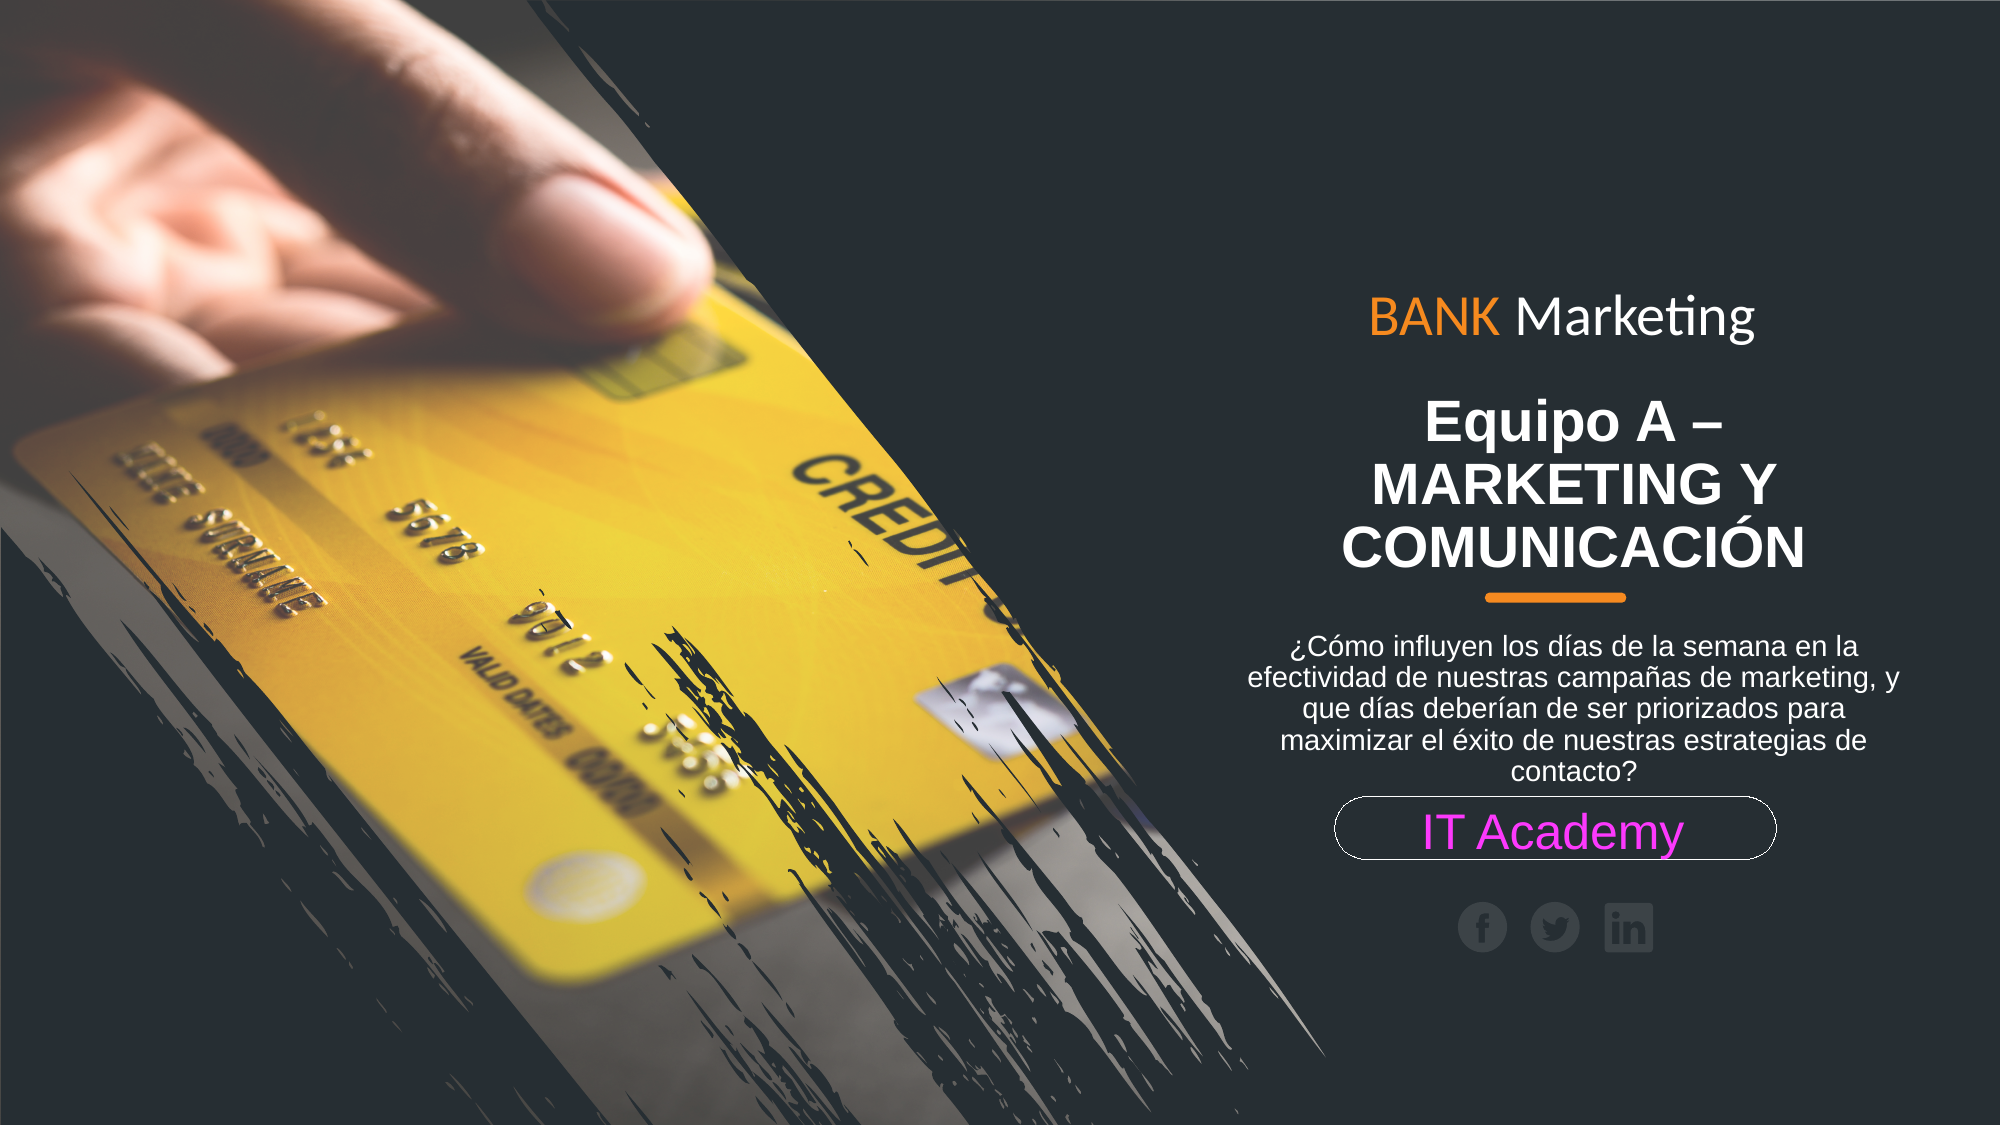

BANK Marketing
# Equipo A – MARKETING Y COMUNICACIÓN
¿Cómo influyen los días de la semana en la efectividad de nuestras campañas de marketing, y que días deberían de ser priorizados para maximizar el éxito de nuestras estrategias de contacto?
IT Academy